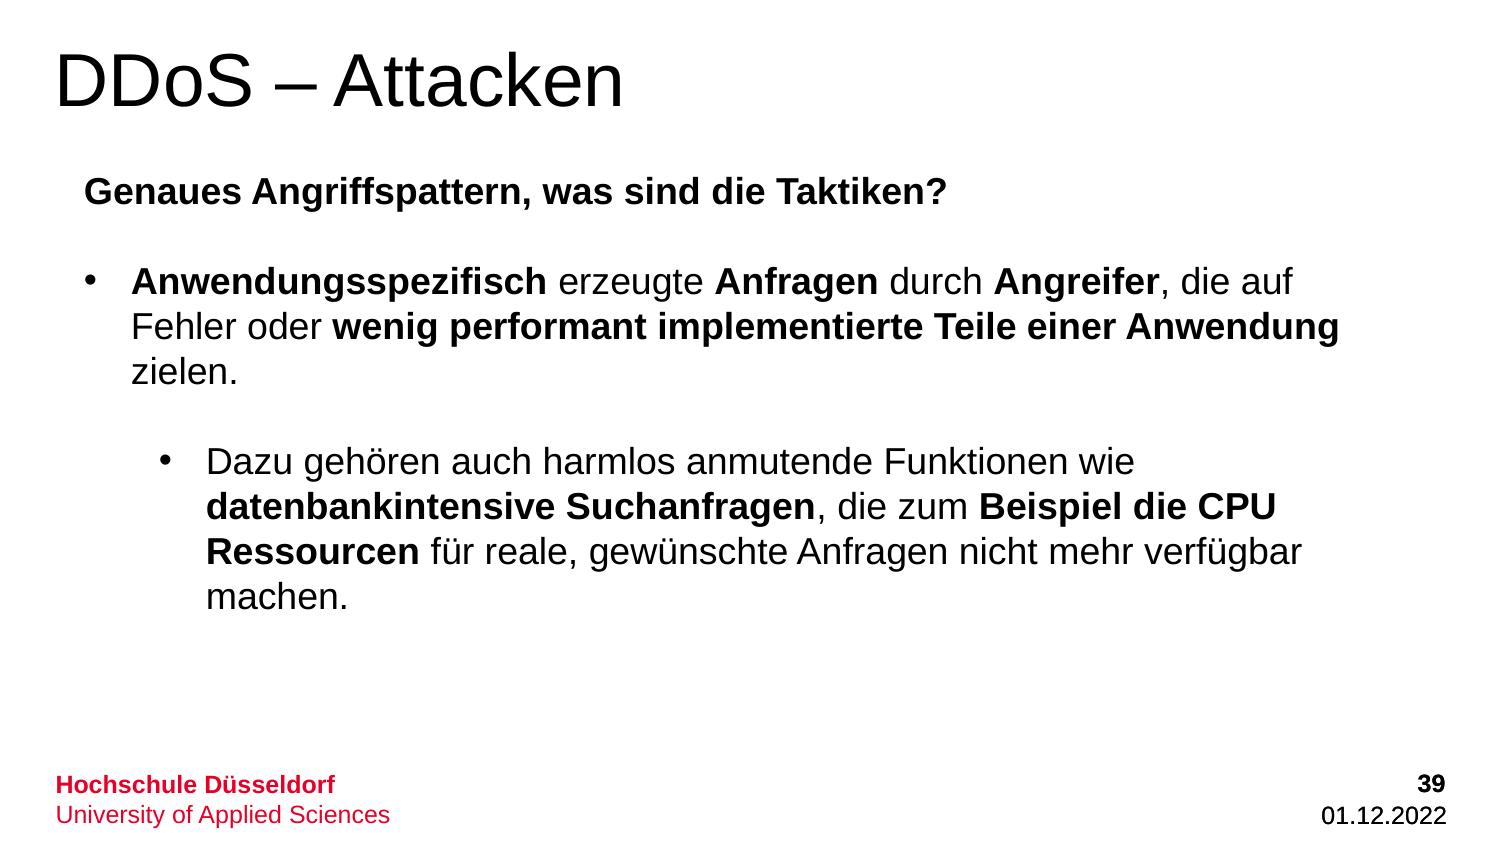

# DDoS – Attacken
Genaues Angriffspattern, was sind die Taktiken?

Anwendungsspezifisch erzeugte Anfragen durch Angreifer, die auf Fehler oder wenig performant implementierte Teile einer Anwendung zielen.

Dazu gehören auch harmlos anmutende Funktionen wie  datenbankintensive Suchanfragen, die zum Beispiel die CPU Ressourcen für reale, gewünschte Anfragen nicht mehr verfügbar machen.

39

39

01.12.2022
01.12.2022